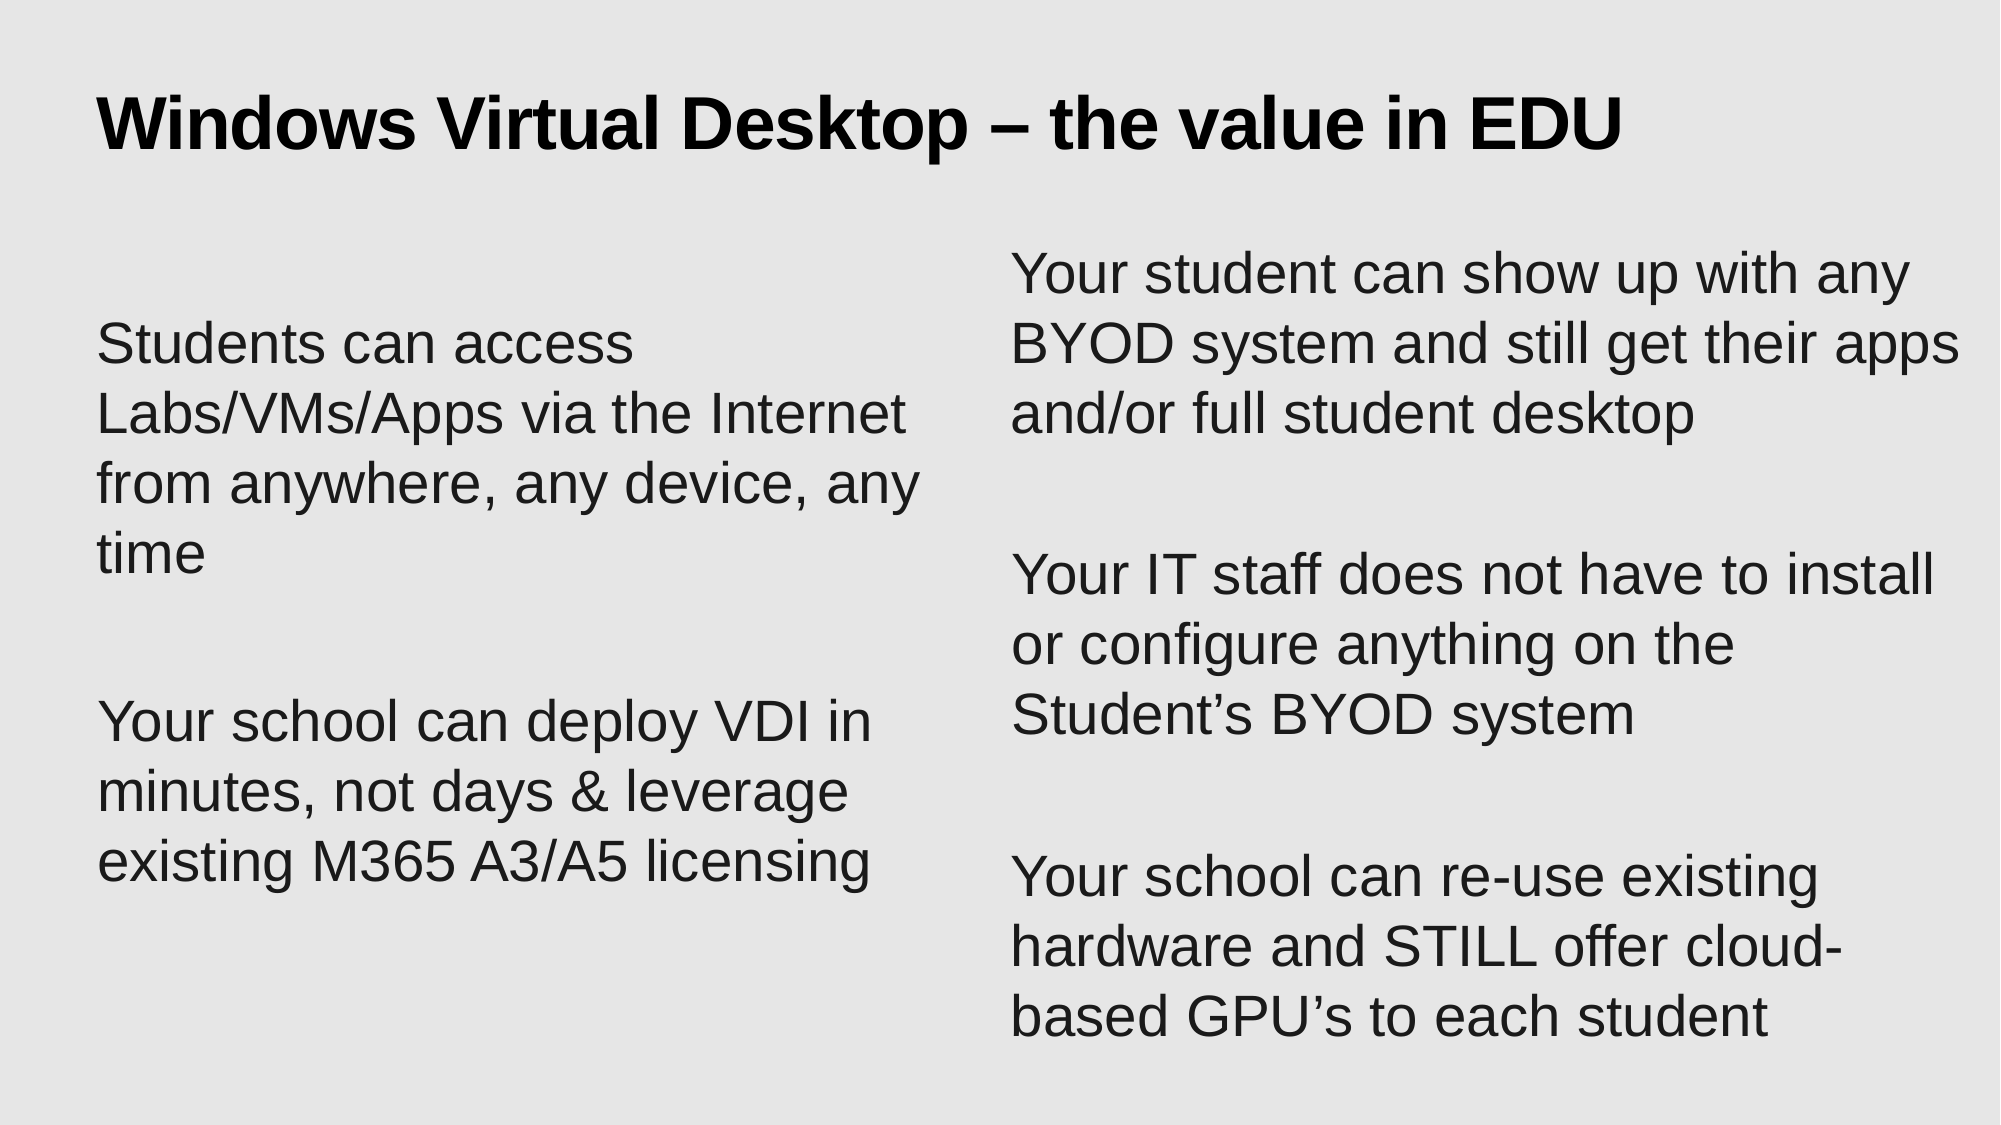

# Windows Virtual Desktop – the value in EDU
Your student can show up with any BYOD system and still get their apps and/or full student desktop
Students can access Labs/VMs/Apps via the Internet from anywhere, any device, any time
Your IT staff does not have to install or configure anything on the Student’s BYOD system
Your school can deploy VDI in minutes, not days & leverage existing M365 A3/A5 licensing
Your school can re-use existing hardware and STILL offer cloud-based GPU’s to each student